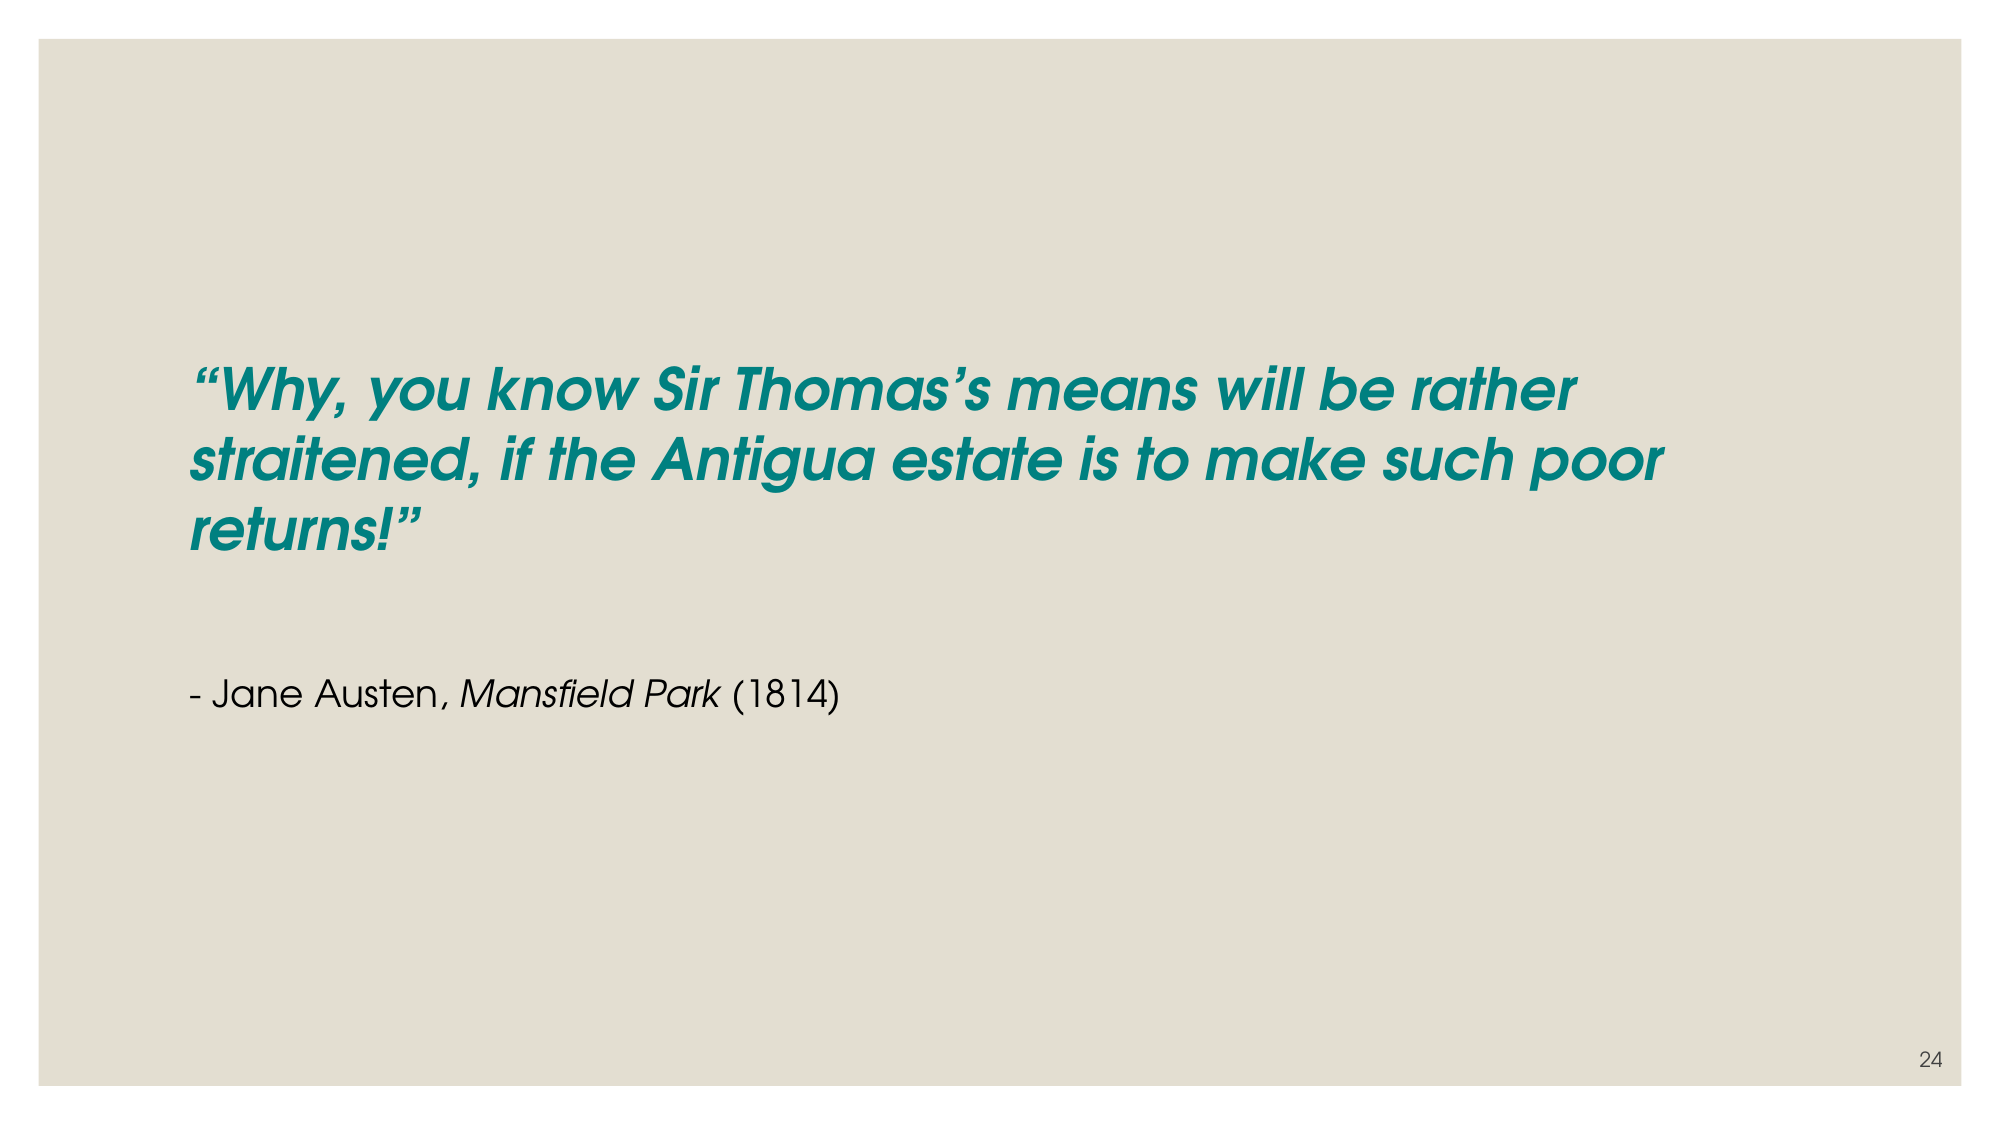

“Why, you know Sir Thomas’s means will be rather straitened, if the Antigua estate is to make such poor returns!”

- Jane Austen, Mansfield Park (1814)
24